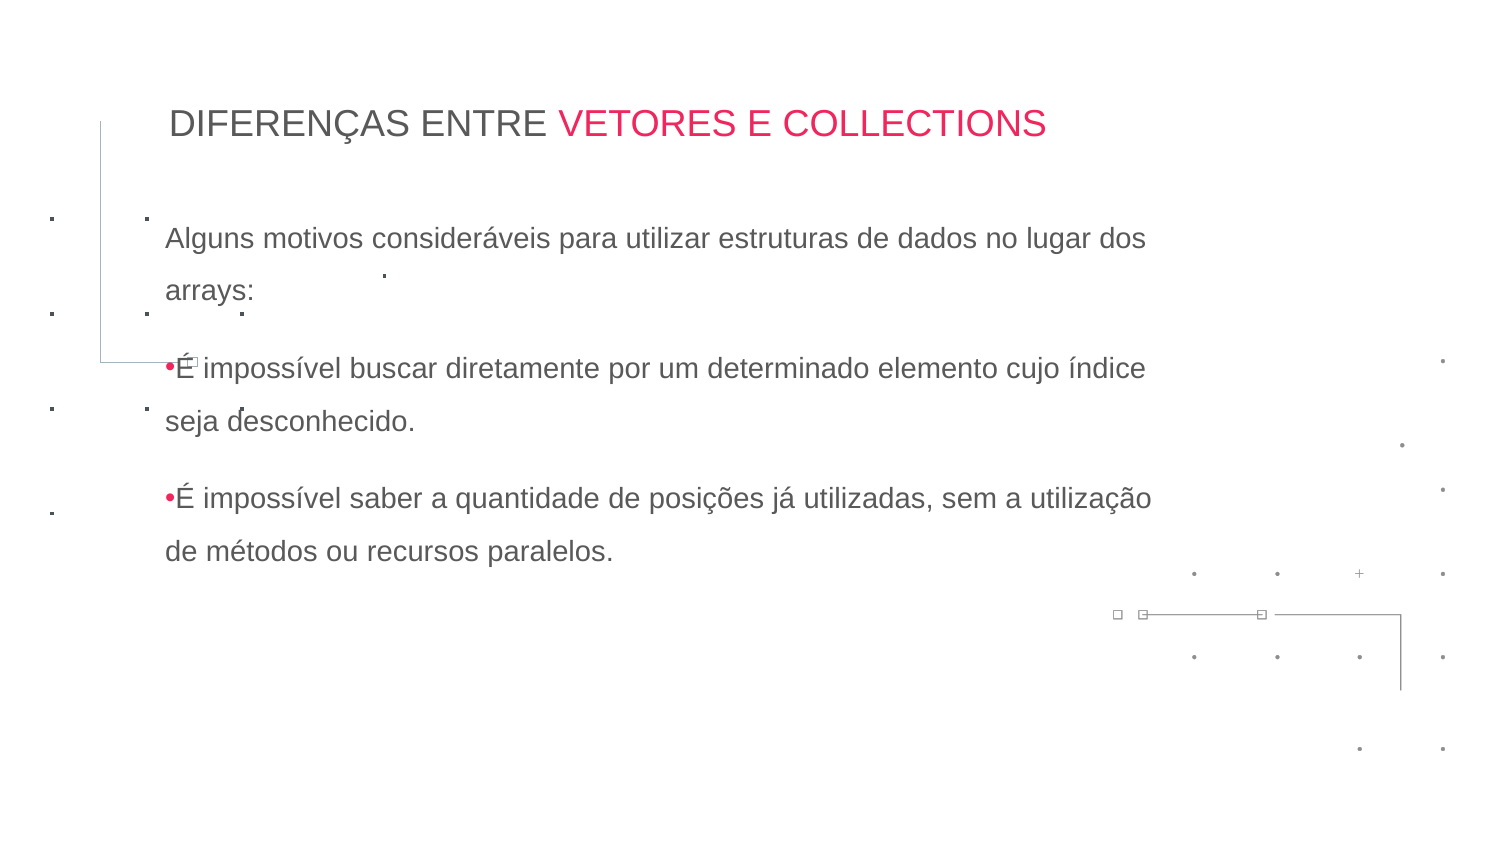

DIFERENÇAS ENTRE VETORES E COLLECTIONS
Alguns motivos consideráveis para utilizar estruturas de dados no lugar dos arrays:
É impossível buscar diretamente por um determinado elemento cujo índice seja desconhecido.
É impossível saber a quantidade de posições já utilizadas, sem a utilização de métodos ou recursos paralelos.